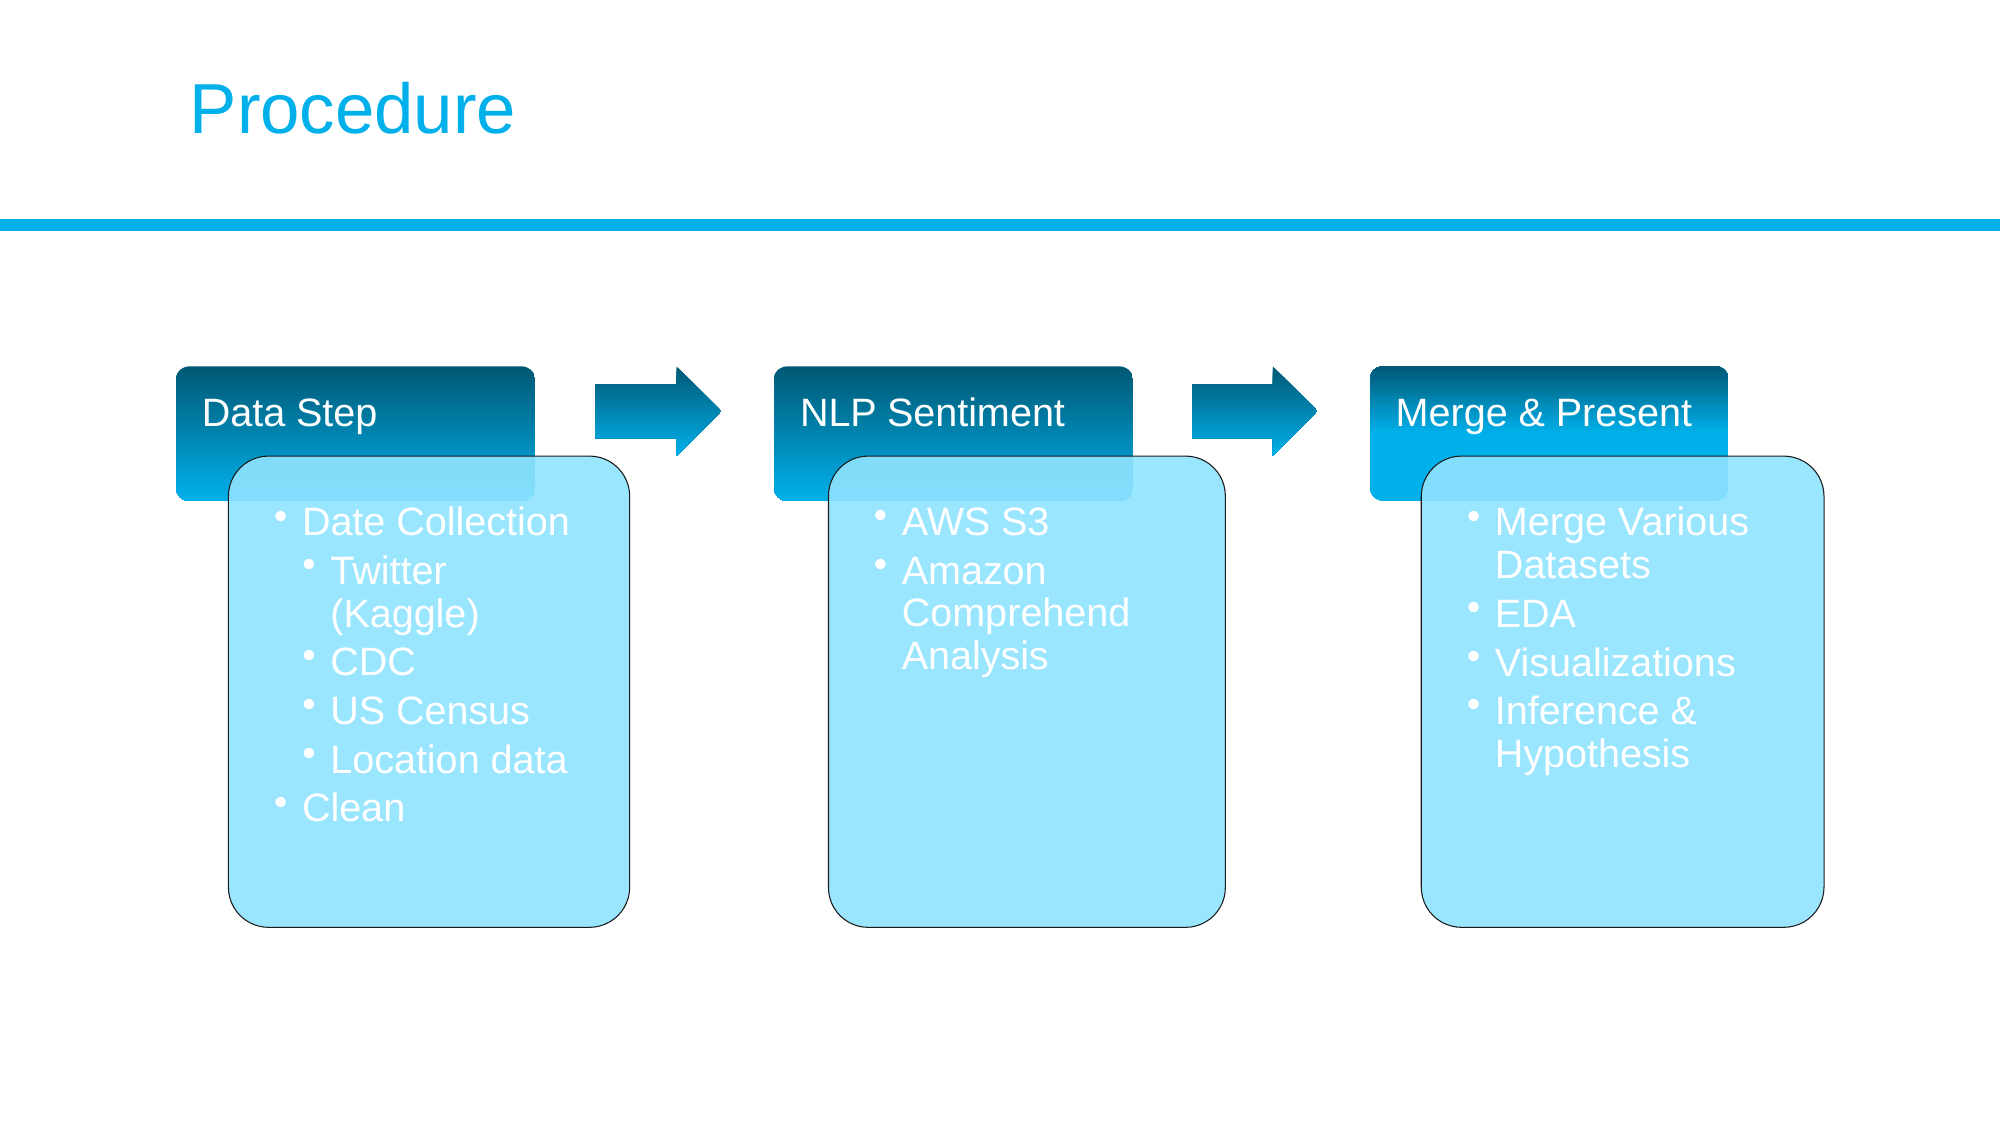

# Procedure
Data Step
Date Collection
Twitter (Kaggle)
CDC
US Census
Location data
Clean

NLP Sentiment
AWS S3
Amazon Comprehend Analysis

Merge & Present
Merge Various Datasets
EDA
Visualizations
Inference & Hypothesis